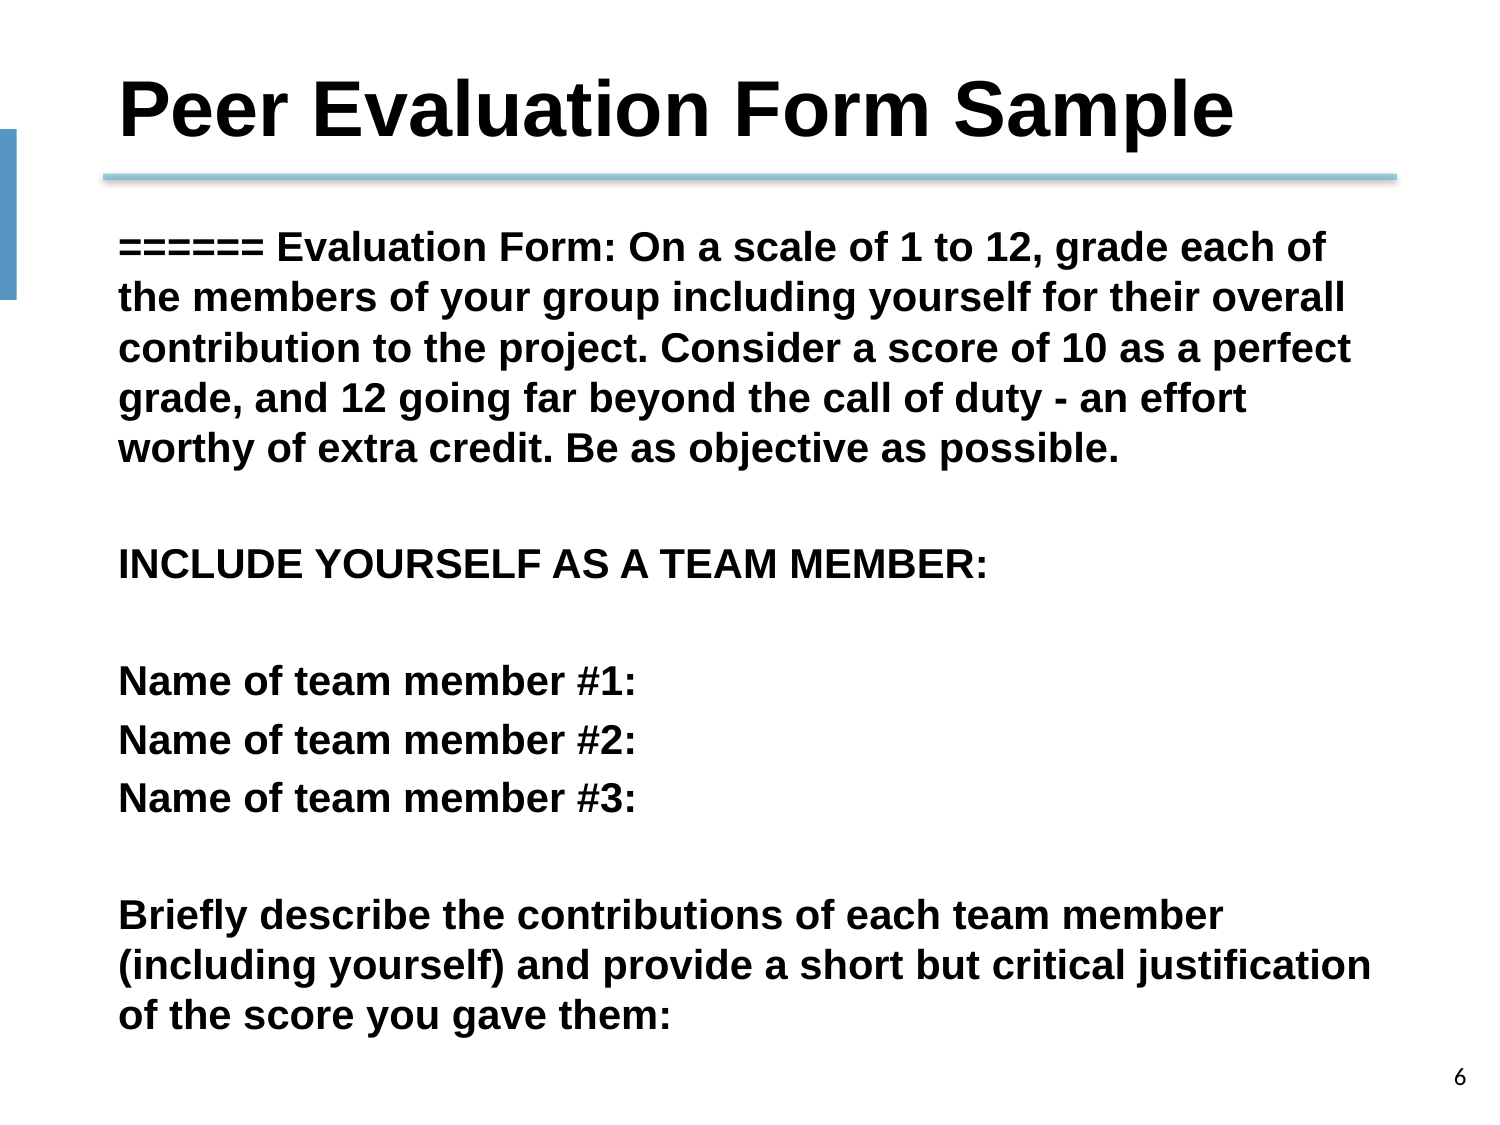

# Peer Evaluation Form Sample
====== Evaluation Form: On a scale of 1 to 12, grade each of the members of your group including yourself for their overall contribution to the project. Consider a score of 10 as a perfect grade, and 12 going far beyond the call of duty - an effort worthy of extra credit. Be as objective as possible.

INCLUDE YOURSELF AS A TEAM MEMBER:

Name of team member #1:
Name of team member #2:
Name of team member #3:

Briefly describe the contributions of each team member (including yourself) and provide a short but critical justification of the score you gave them:
6